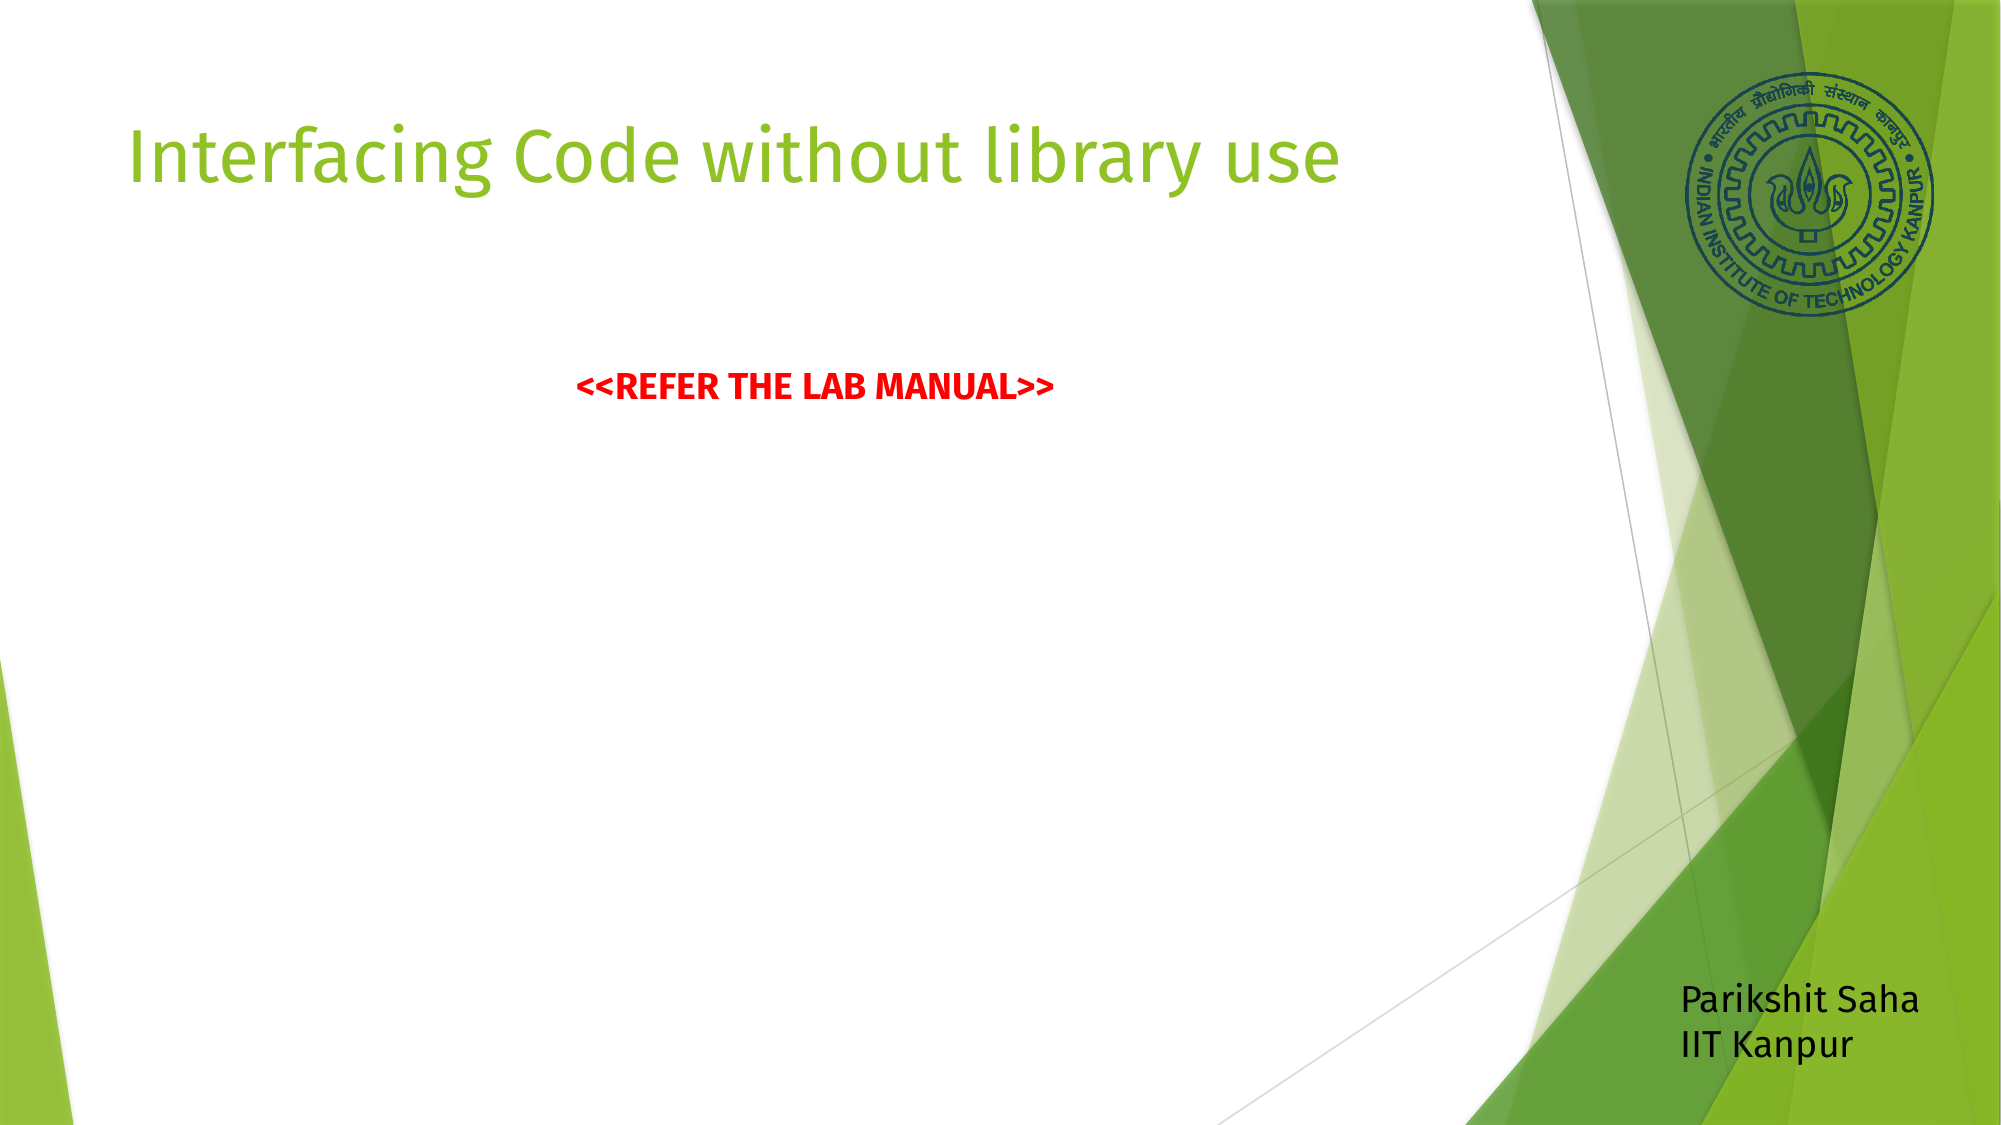

# Interfacing Code without library use
<<REFER THE LAB MANUAL>>